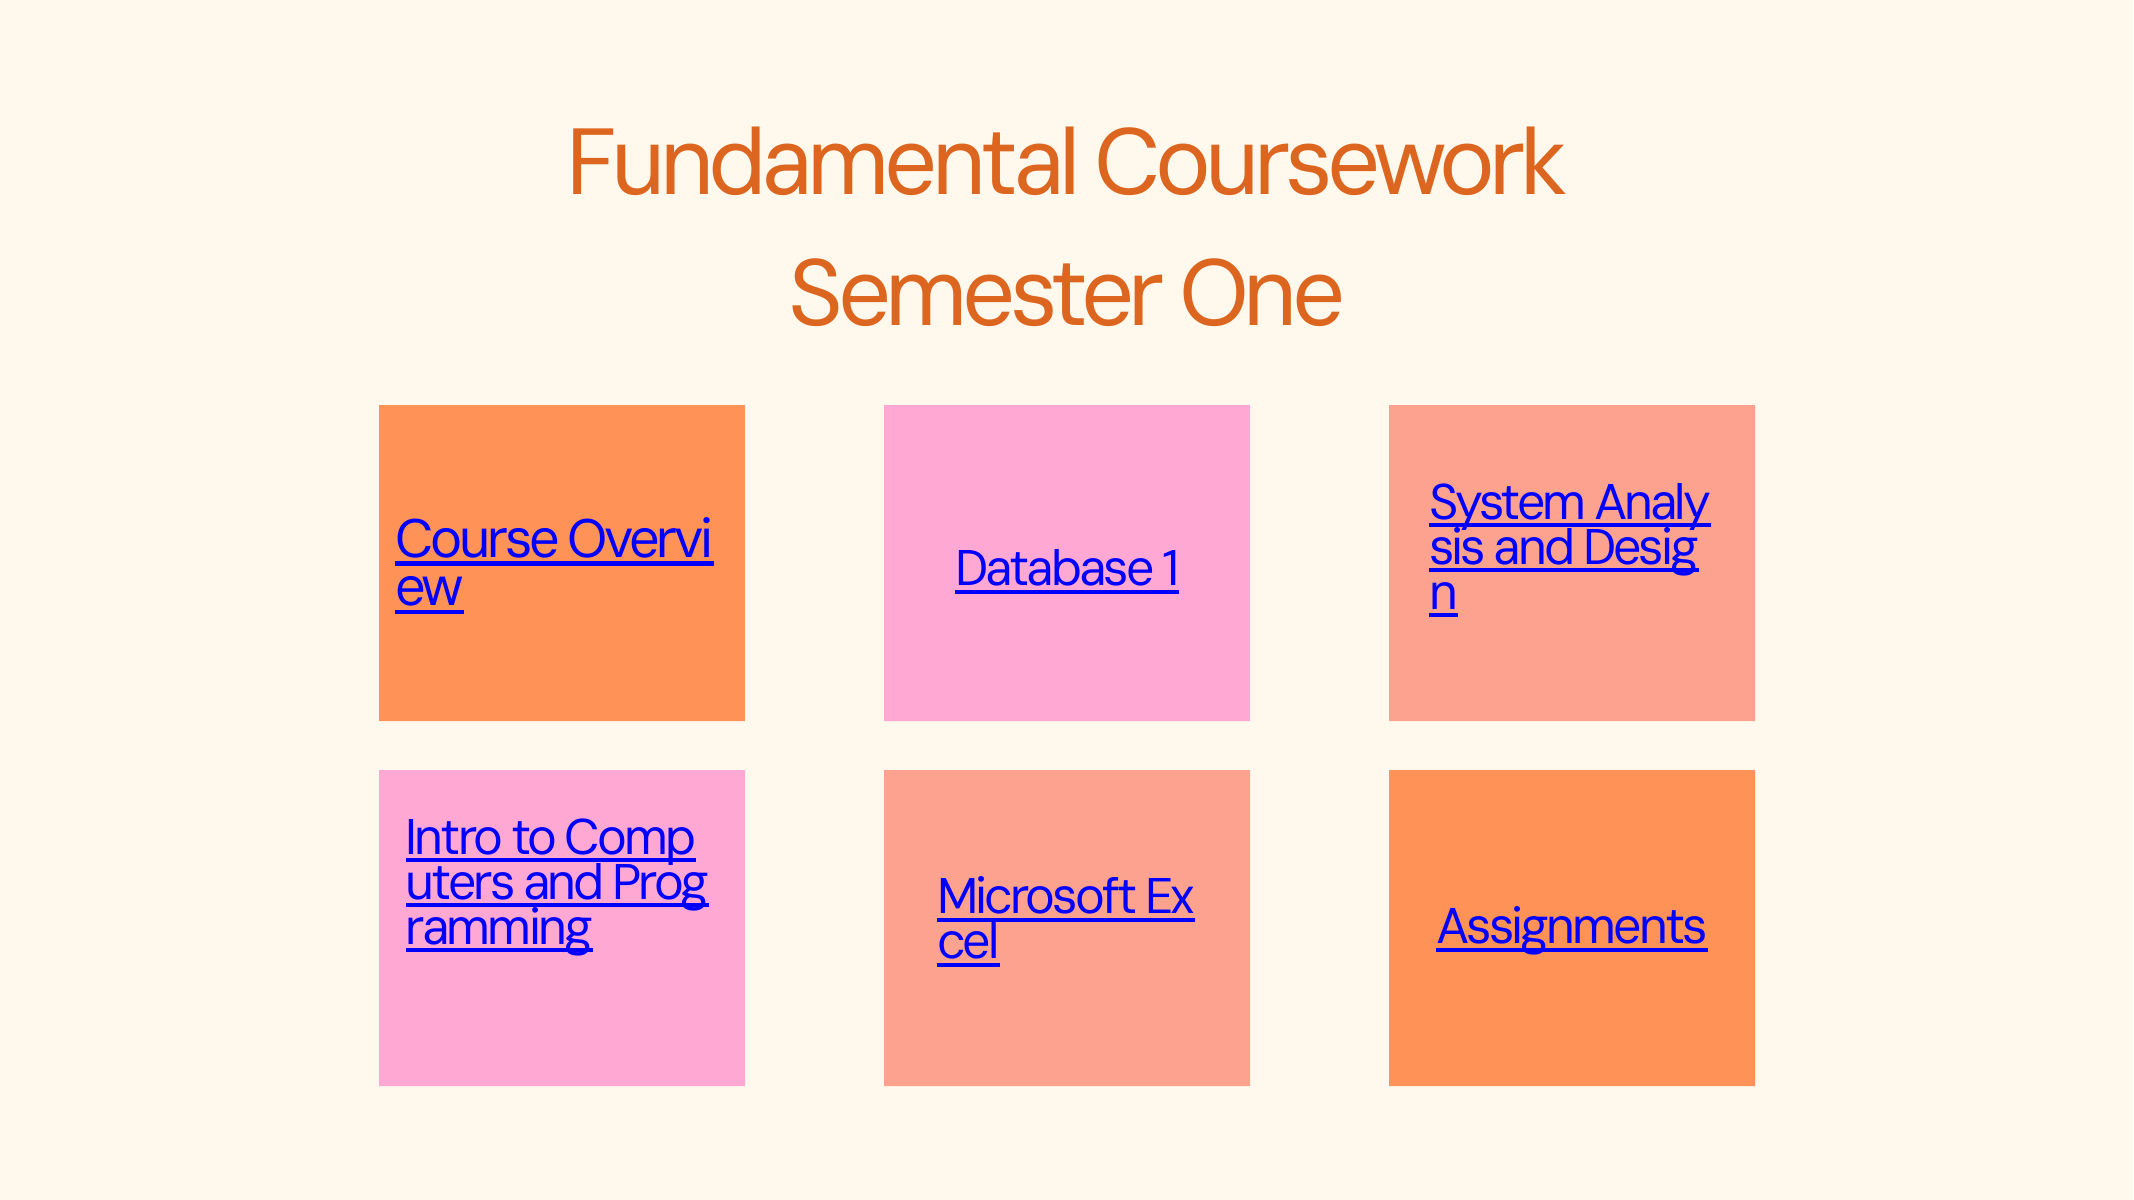

Fundamental Coursework
Semester One

System Analysis and Design
Course Overview

Database 1

Intro to Computers and Programming
Microsoft Excel
Assignments